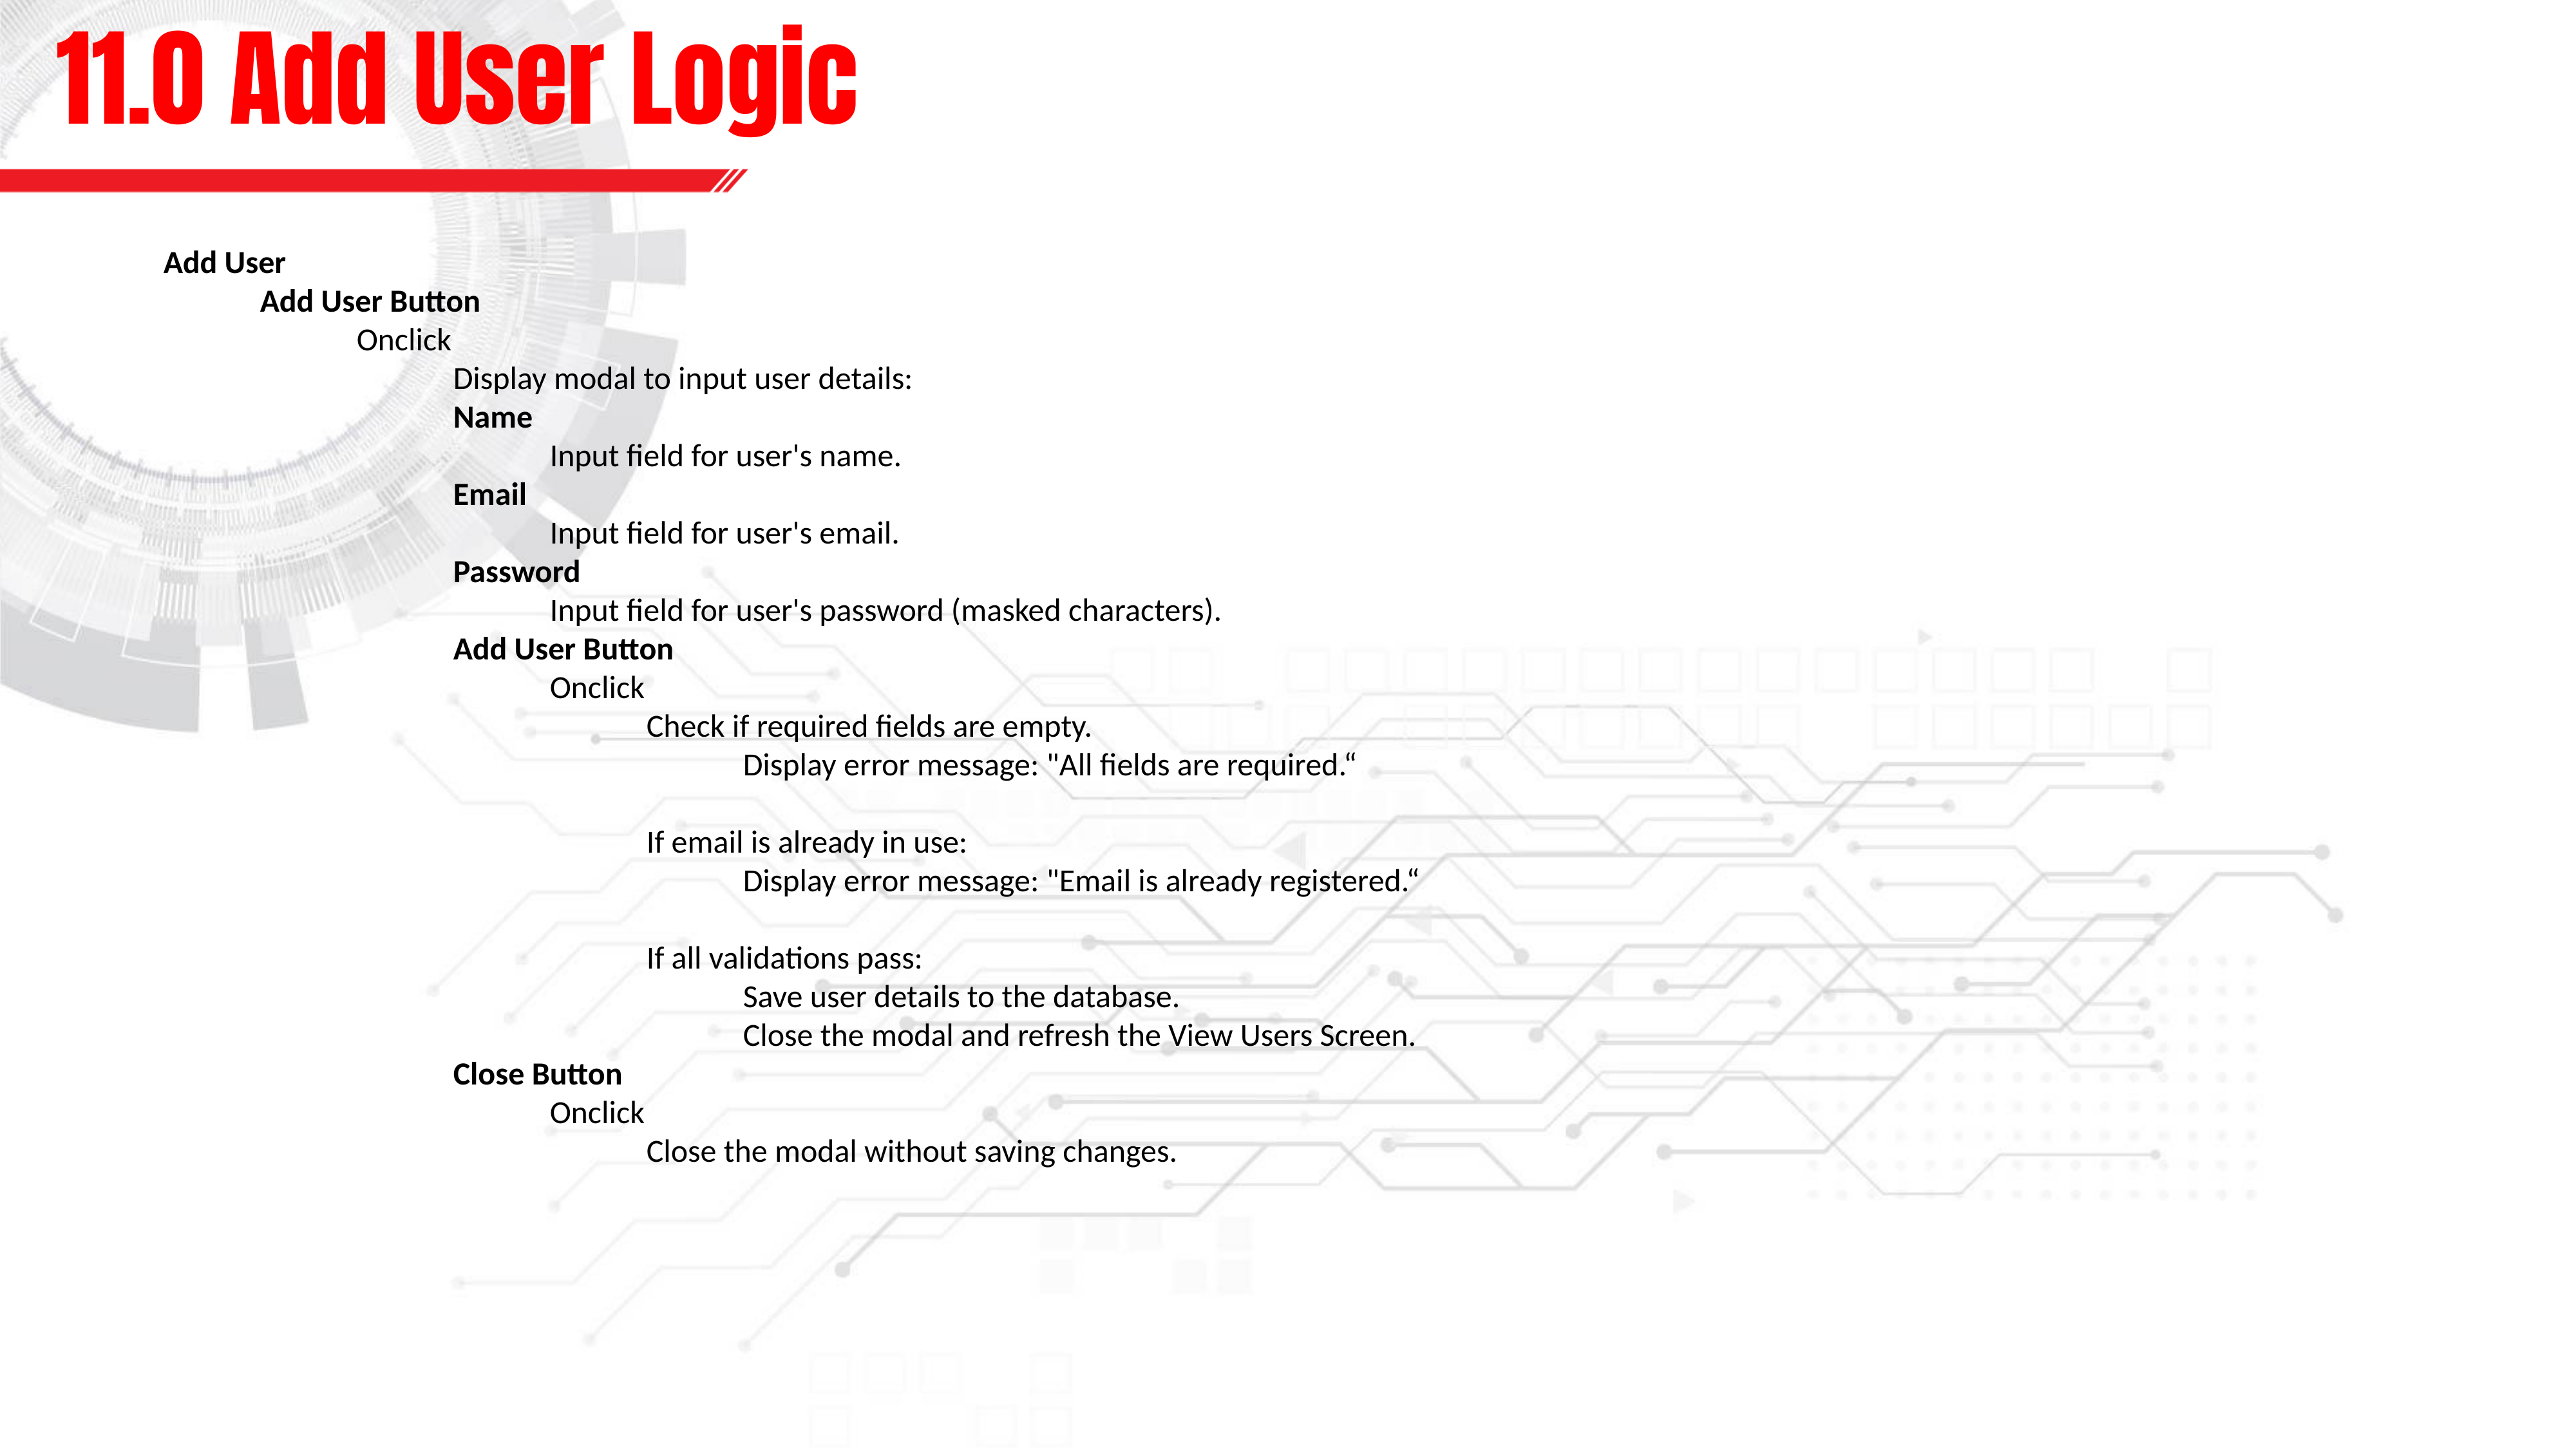

11.0 Add User Logic
Add User
	Add User Button
		Onclick
			Display modal to input user details:
			Name
				Input field for user's name.
			Email
				Input field for user's email.
			Password
				Input field for user's password (masked characters).
			Add User Button
				Onclick
					Check if required fields are empty.
						Display error message: "All fields are required.“

					If email is already in use:
						Display error message: "Email is already registered.“

					If all validations pass:
						Save user details to the database.
						Close the modal and refresh the View Users Screen.
			Close Button
				Onclick
					Close the modal without saving changes.